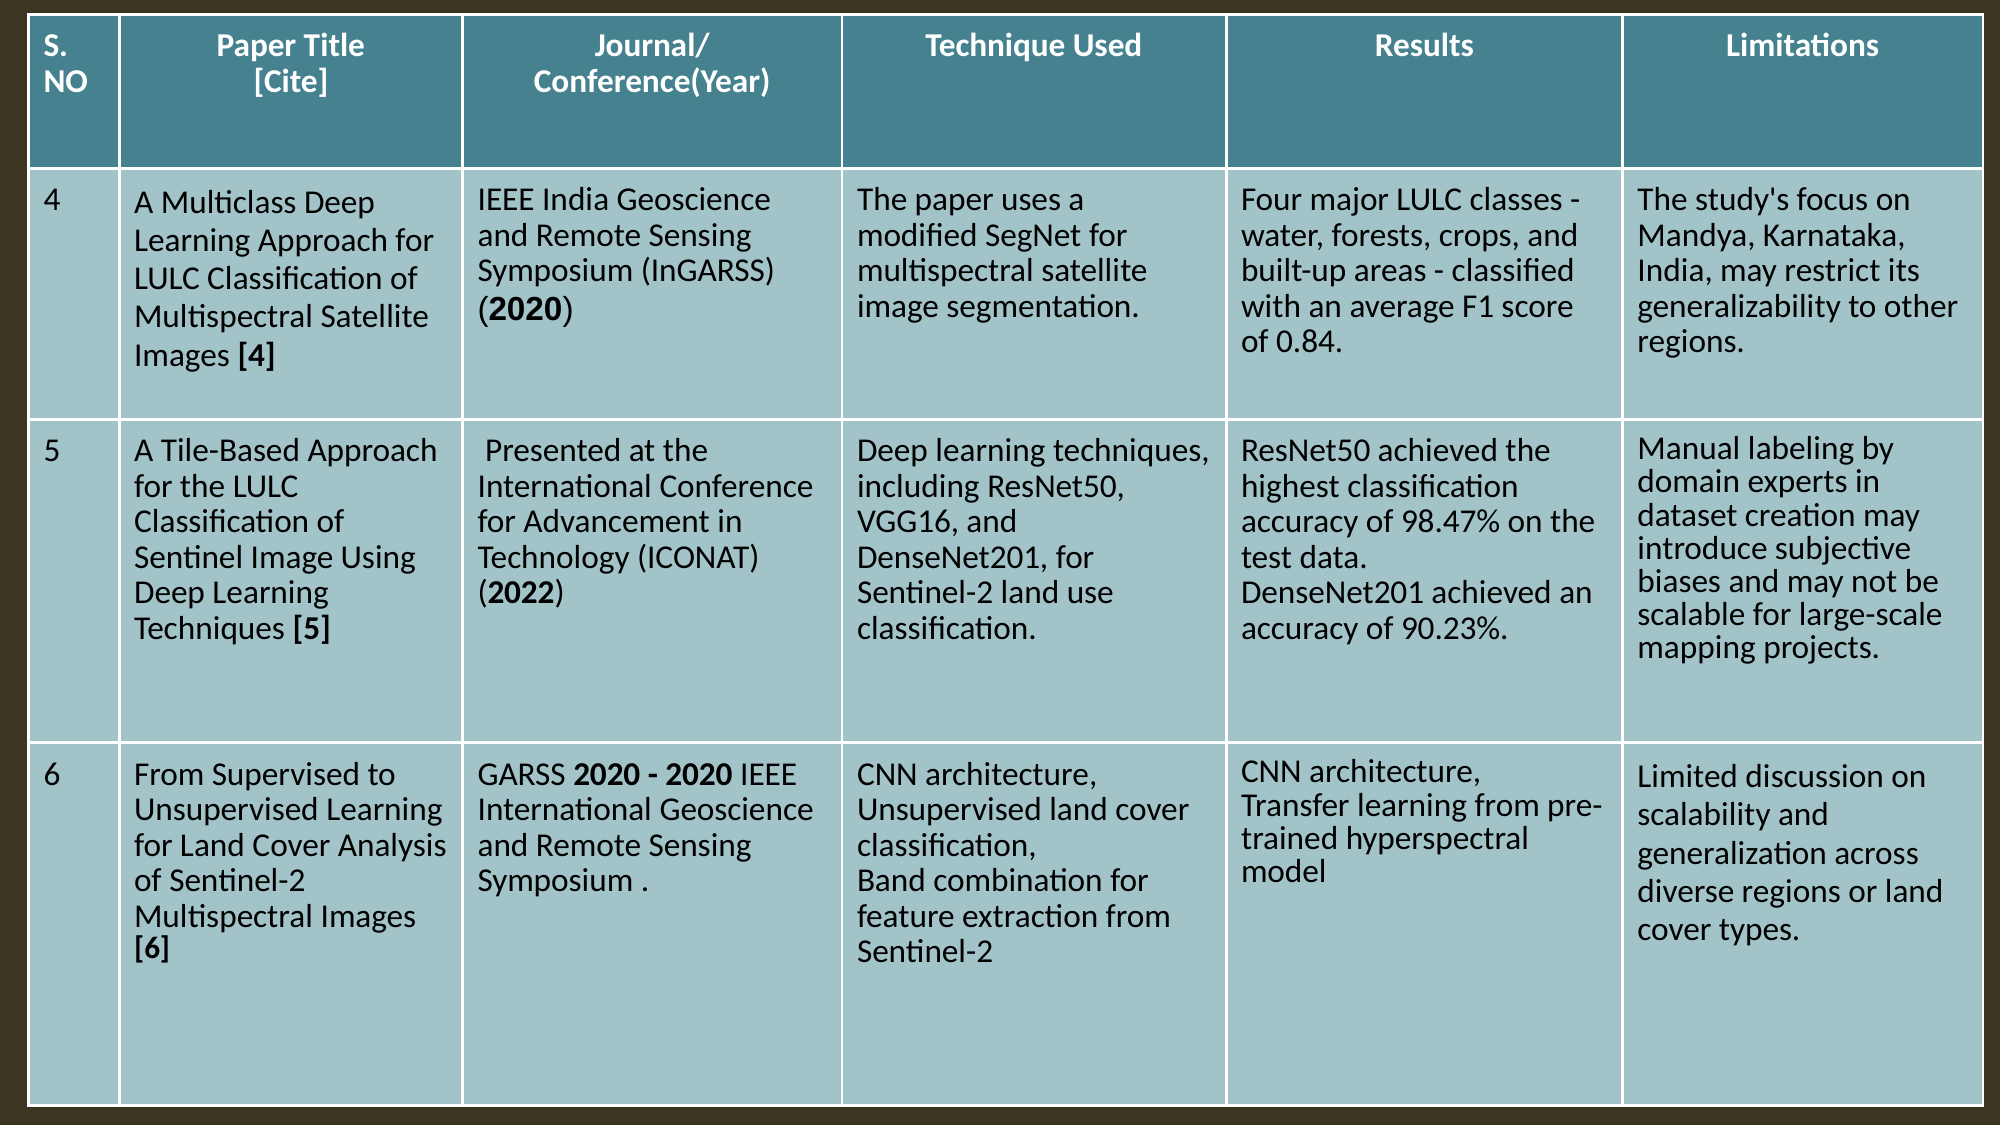

| S. NO | Paper Title [Cite] | Journal/ Conference(Year) | Technique Used | Results | Limitations |
| --- | --- | --- | --- | --- | --- |
| 4 | A Multiclass Deep Learning Approach for LULC Classification of Multispectral Satellite Images [4] | IEEE India Geoscience and Remote Sensing Symposium (InGARSS) (2020) | The paper uses a modified SegNet for multispectral satellite image segmentation. | Four major LULC classes - water, forests, crops, and built-up areas - classified with an average F1 score of 0.84. | The study's focus on Mandya, Karnataka, India, may restrict its generalizability to other regions. |
| 5 | A Tile-Based Approach for the LULC Classification of Sentinel Image Using Deep Learning Techniques [5] | Presented at the International Conference for Advancement in Technology (ICONAT) (2022) | Deep learning techniques, including ResNet50, VGG16, and DenseNet201, for Sentinel-2 land use classification. | ResNet50 achieved the highest classification accuracy of 98.47% on the test data. DenseNet201 achieved an accuracy of 90.23%. | Manual labeling by domain experts in dataset creation may introduce subjective biases and may not be scalable for large-scale mapping projects. |
| 6 | From Supervised to Unsupervised Learning for Land Cover Analysis of Sentinel-2 Multispectral Images [6] | GARSS 2020 - 2020 IEEE International Geoscience and Remote Sensing Symposium . | CNN architecture, Unsupervised land cover classification, Band combination for feature extraction from Sentinel-2 | CNN architecture, Transfer learning from pre-trained hyperspectral model | Limited discussion on scalability and generalization across diverse regions or land cover types. |